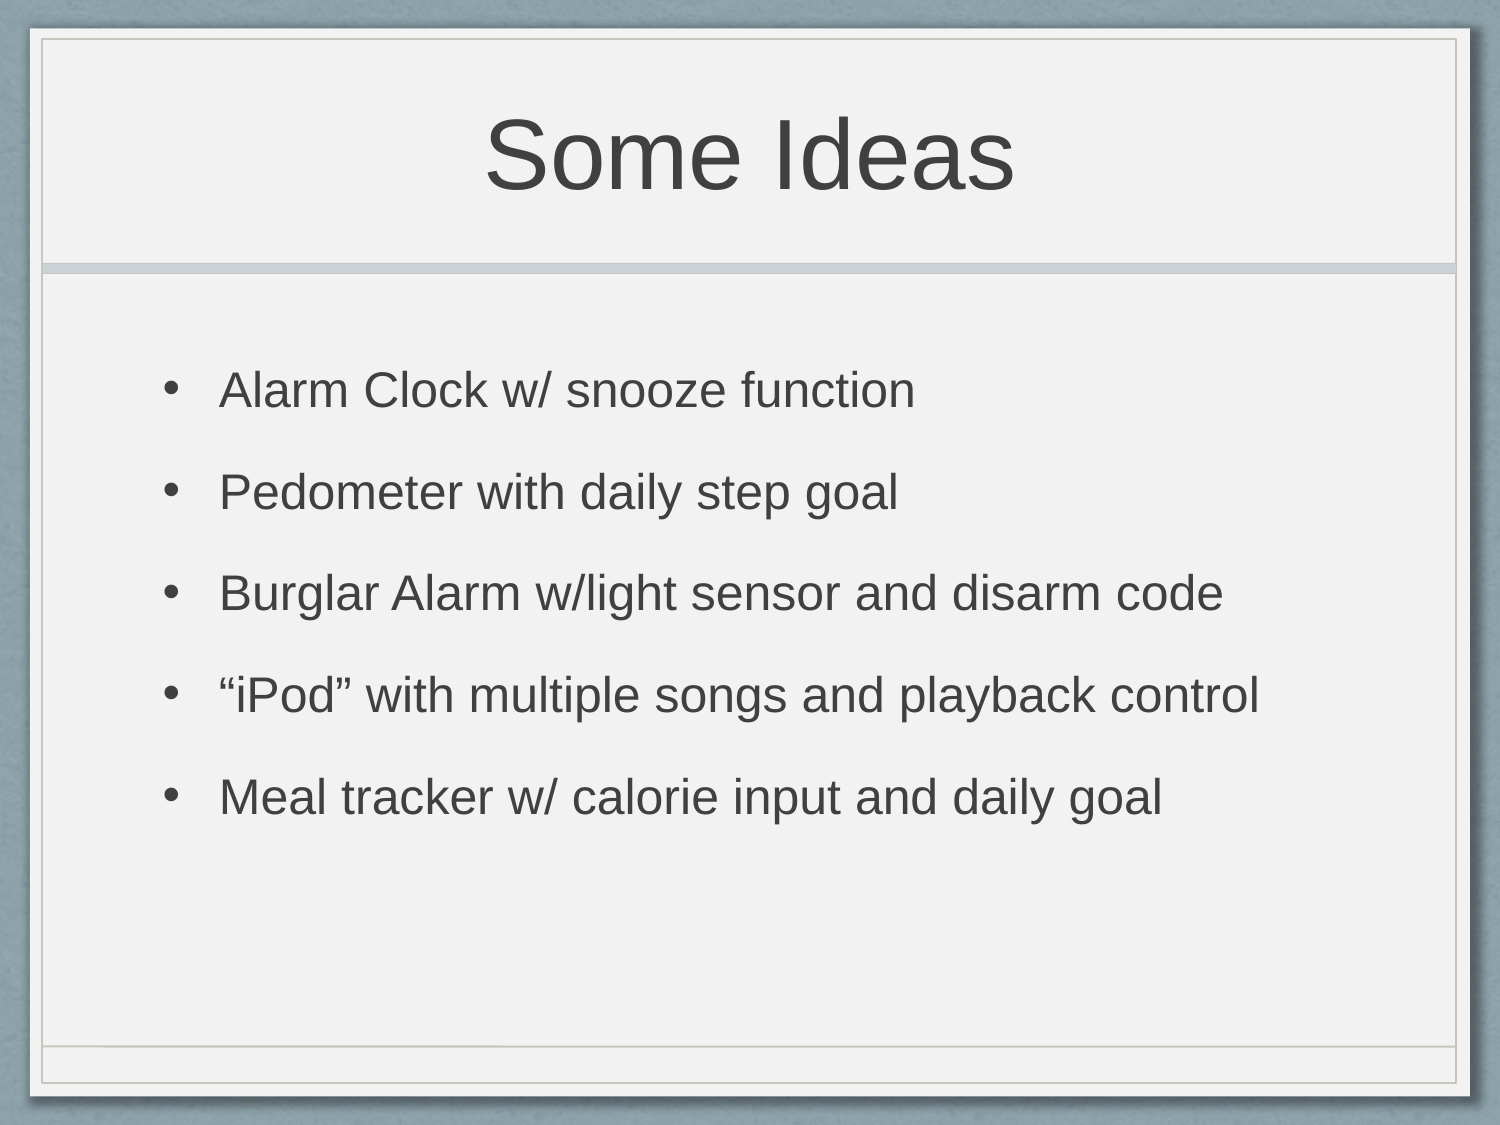

# Some Ideas
Alarm Clock w/ snooze function
Pedometer with daily step goal
Burglar Alarm w/light sensor and disarm code
“iPod” with multiple songs and playback control
Meal tracker w/ calorie input and daily goal